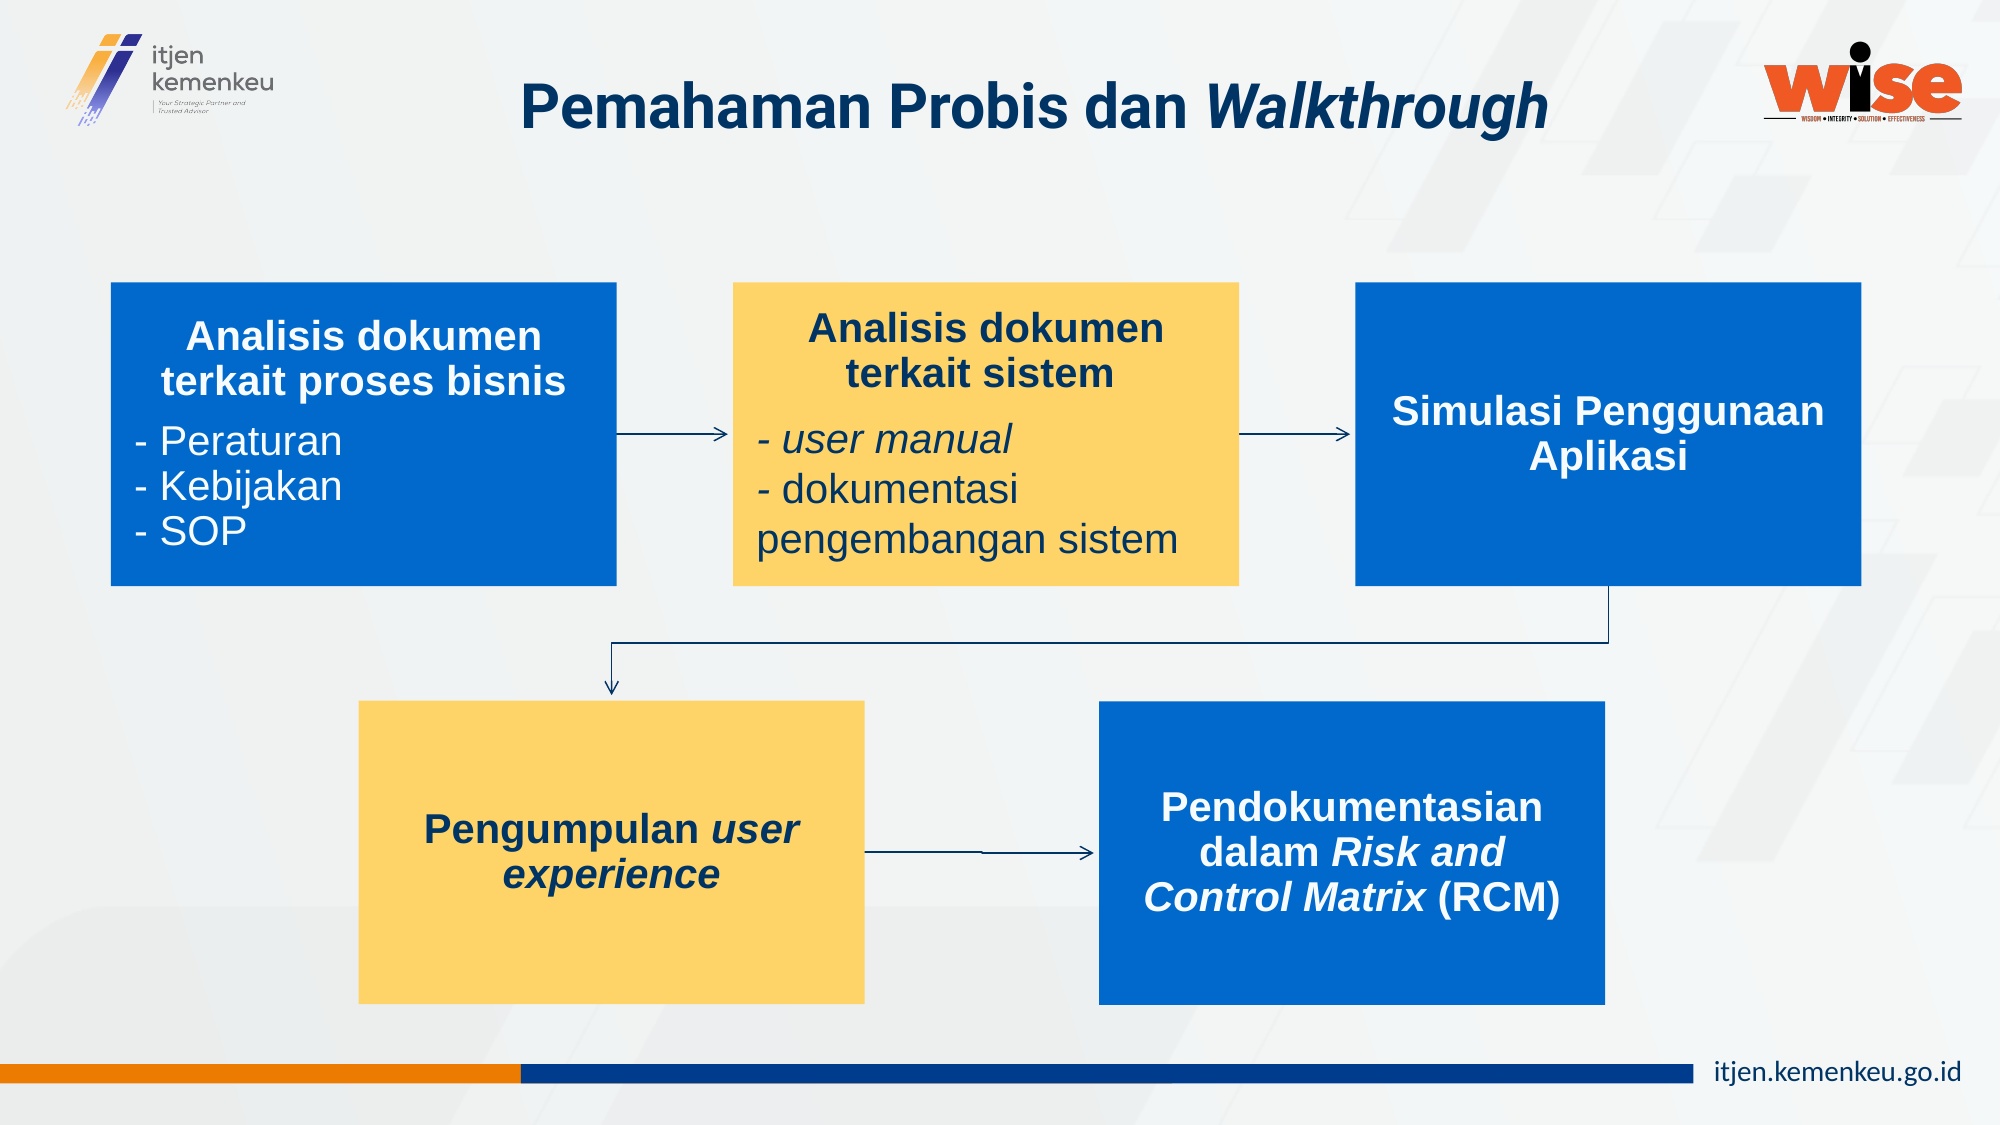

# Pemahaman Probis dan Walkthrough

Analisis dokumen terkait proses bisnis
- Peraturan
- Kebijakan
- SOP

Analisis dokumen terkait sistem
- user manual
- dokumentasi pengembangan sistem

Simulasi Penggunaan Aplikasi

Pengumpulan user experience
Pendokumentasian dalam Risk and Control Matrix (RCM)